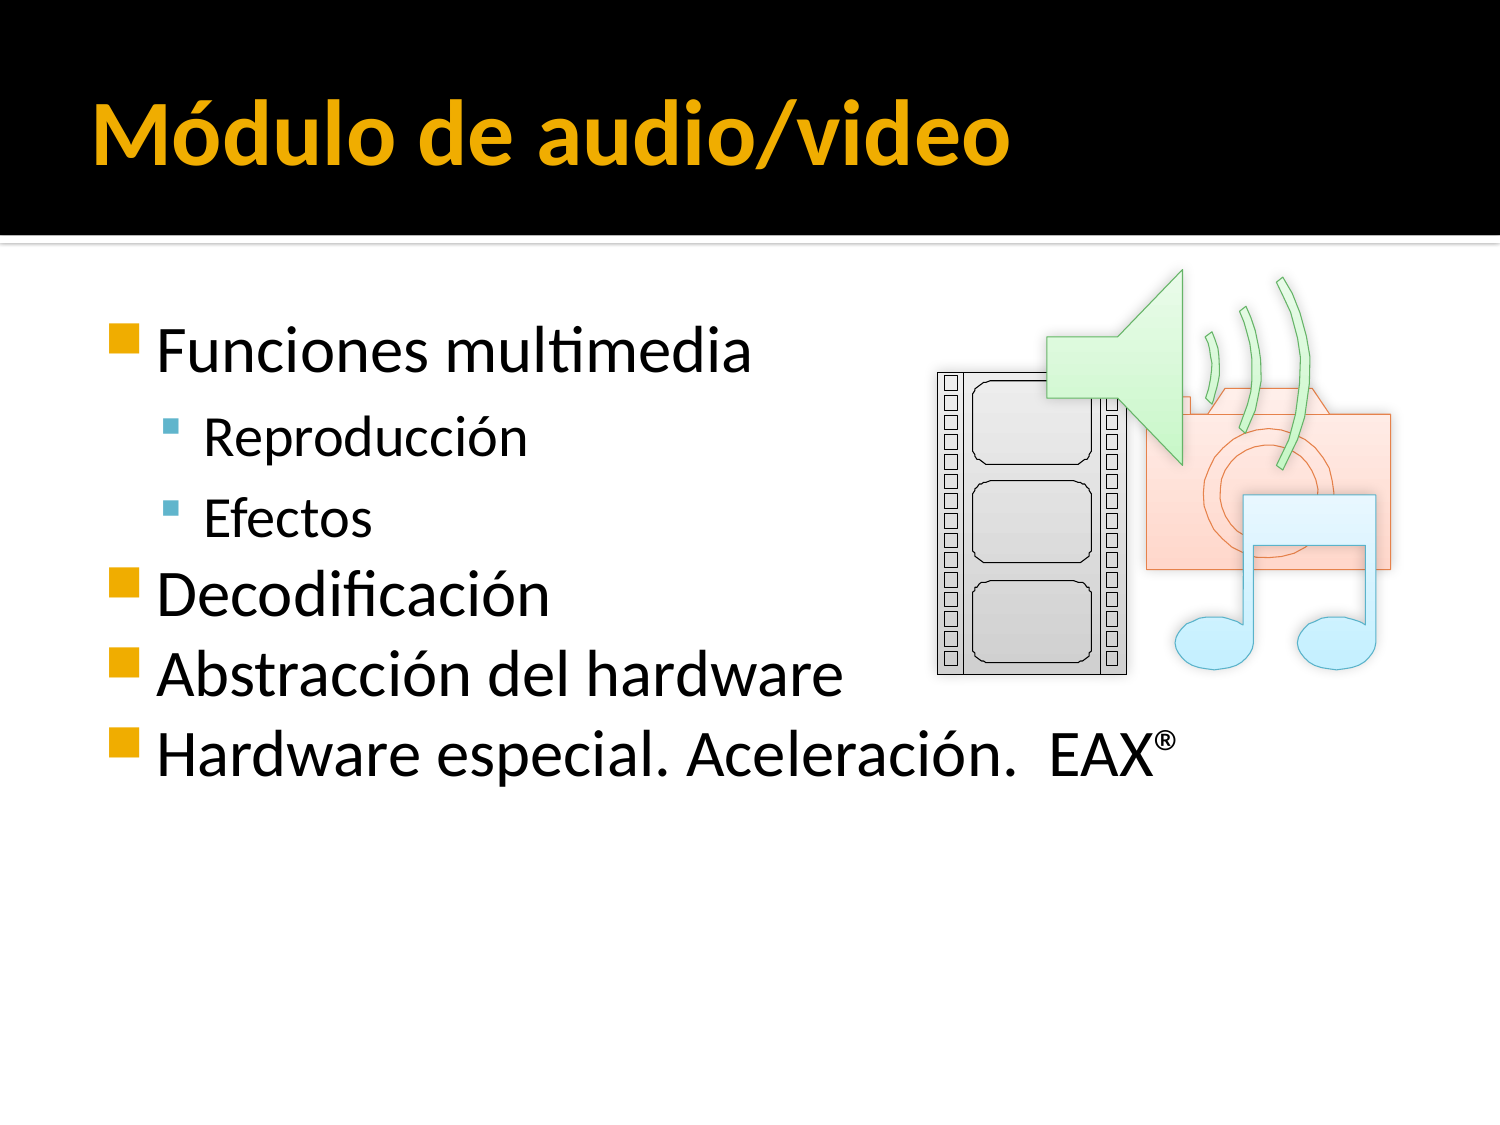

# Módulo de audio/video

Funciones multimedia
Reproducción
Efectos
Decodificación
Abstracción del hardware
Hardware especial. Aceleración.  EAX®